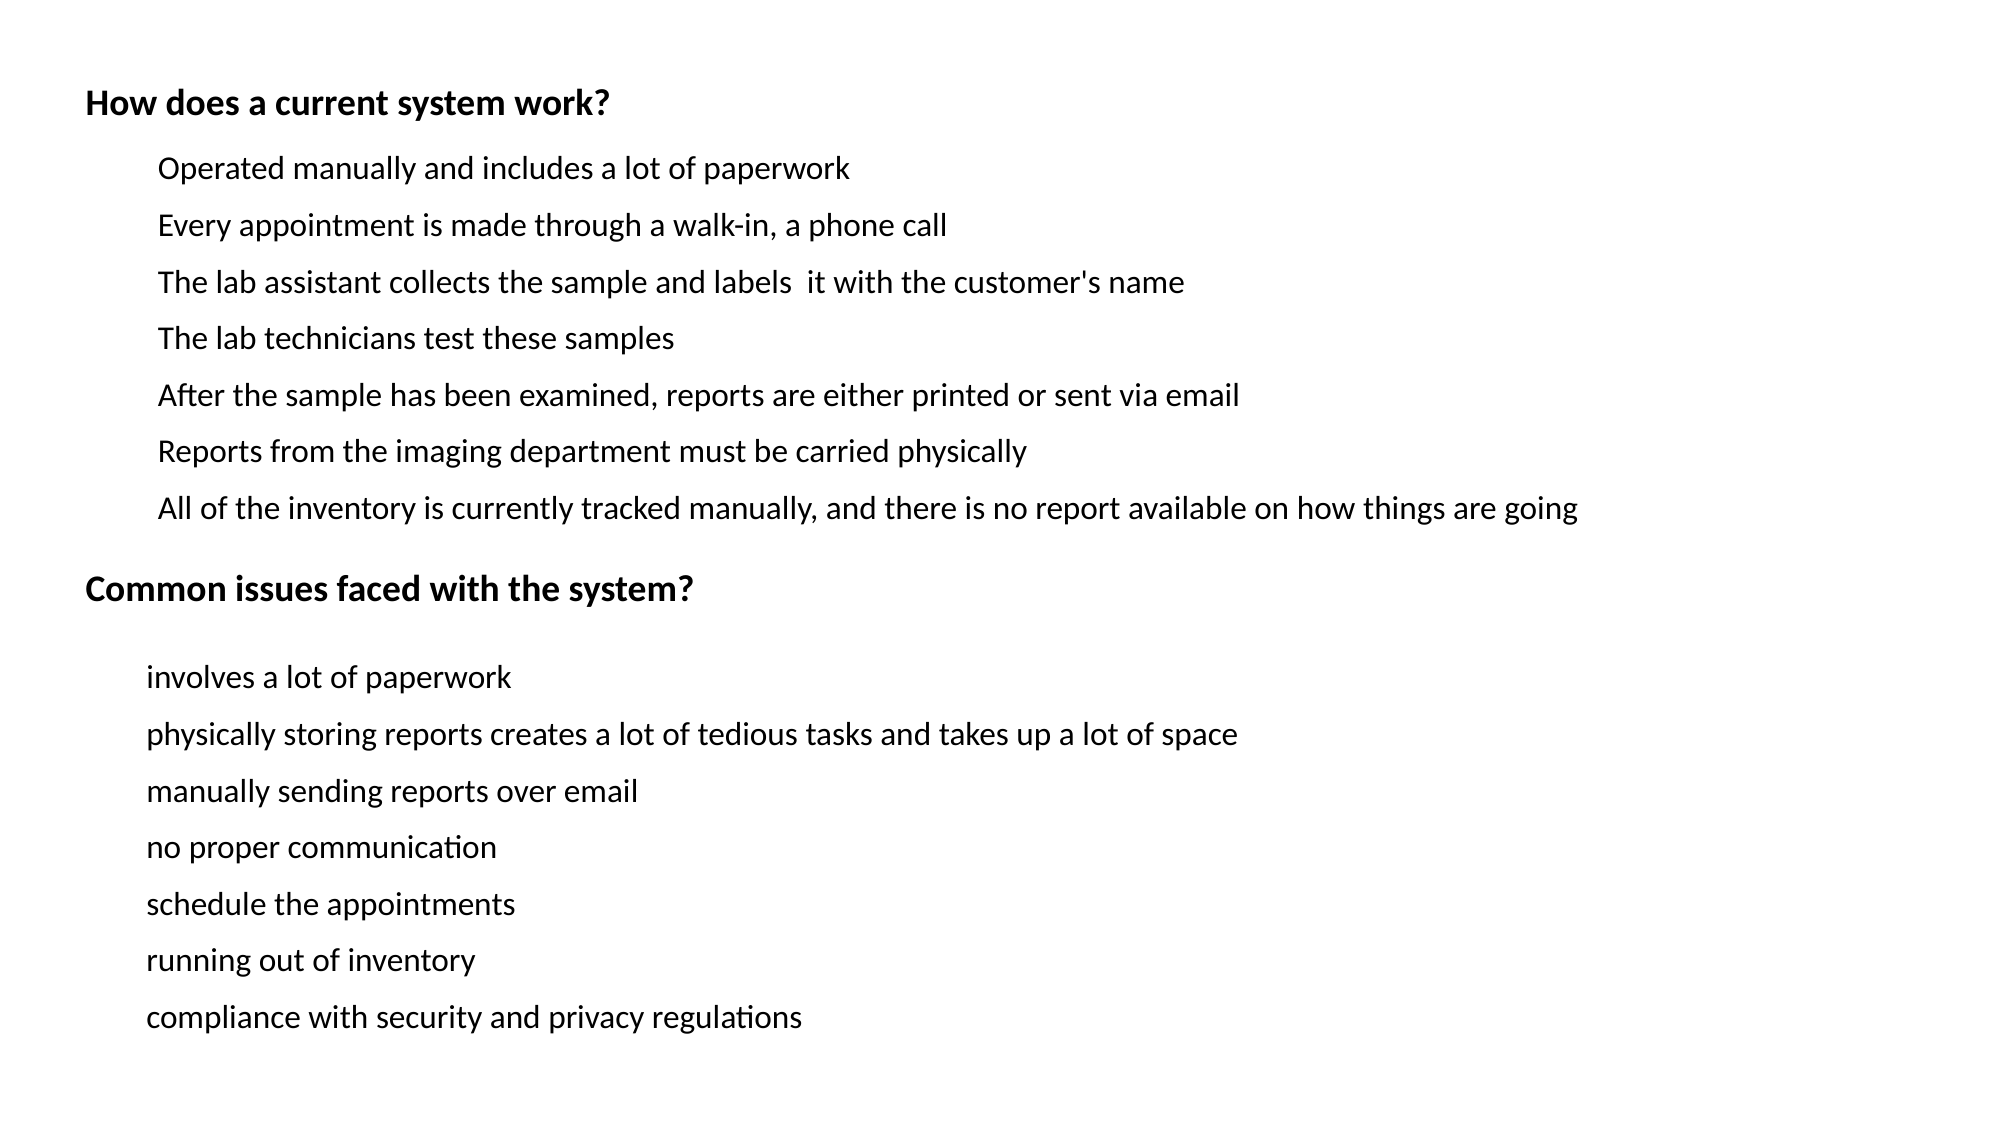

How does a current system work?
Operated manually and includes a lot of paperwork
Every appointment is made through a walk-in, a phone call
The lab assistant collects the sample and labels  it with the customer's name
The lab technicians test these samples
After the sample has been examined, reports are either printed or sent via email
Reports from the imaging department must be carried physically
All of the inventory is currently tracked manually, and there is no report available on how things are going
Common issues faced with the system?
involves a lot of paperwork
physically storing reports creates a lot of tedious tasks and takes up a lot of space
manually sending reports over email
no proper communication
schedule the appointments
running out of inventory
compliance with security and privacy regulations